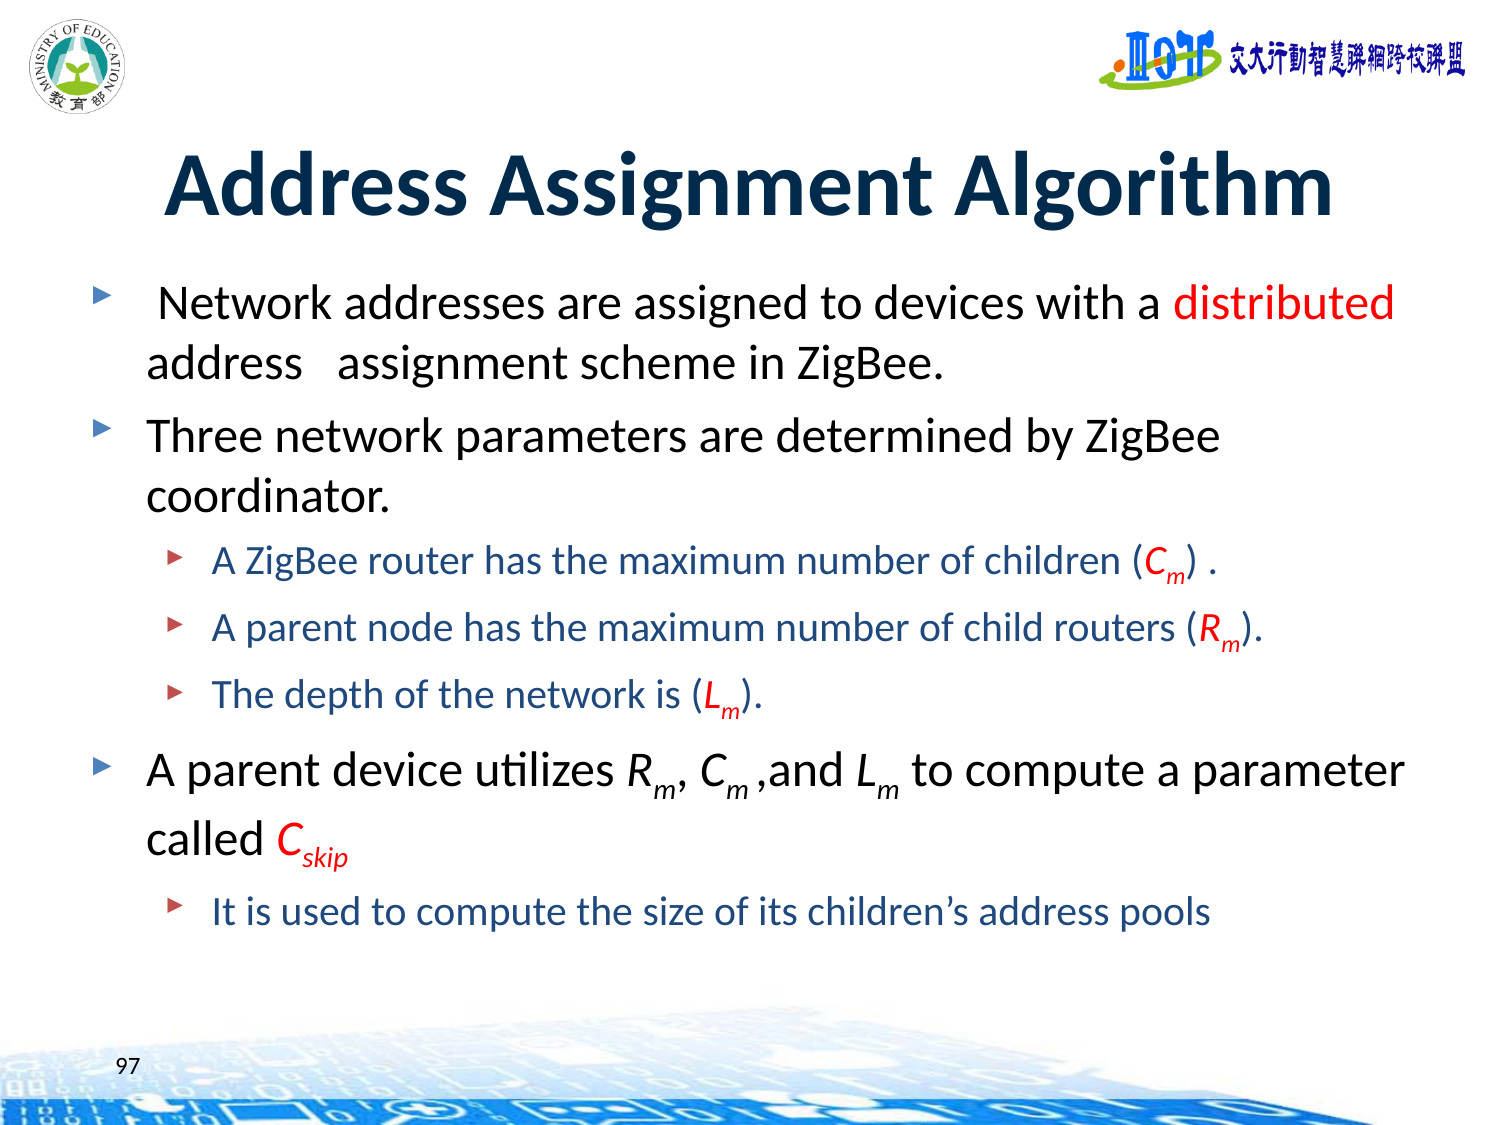

Address Assignment Algorithm

 Network addresses are assigned to devices with a distributed address   assignment scheme in ZigBee.
Three network parameters are determined by ZigBee coordinator.
A ZigBee router has the maximum number of children (Cm) .
A parent node has the maximum number of child routers (Rm).
The depth of the network is (Lm).
A parent device utilizes Rm, Cm ,and Lm to compute a parameter called Cskip
It is used to compute the size of its children’s address pools

97